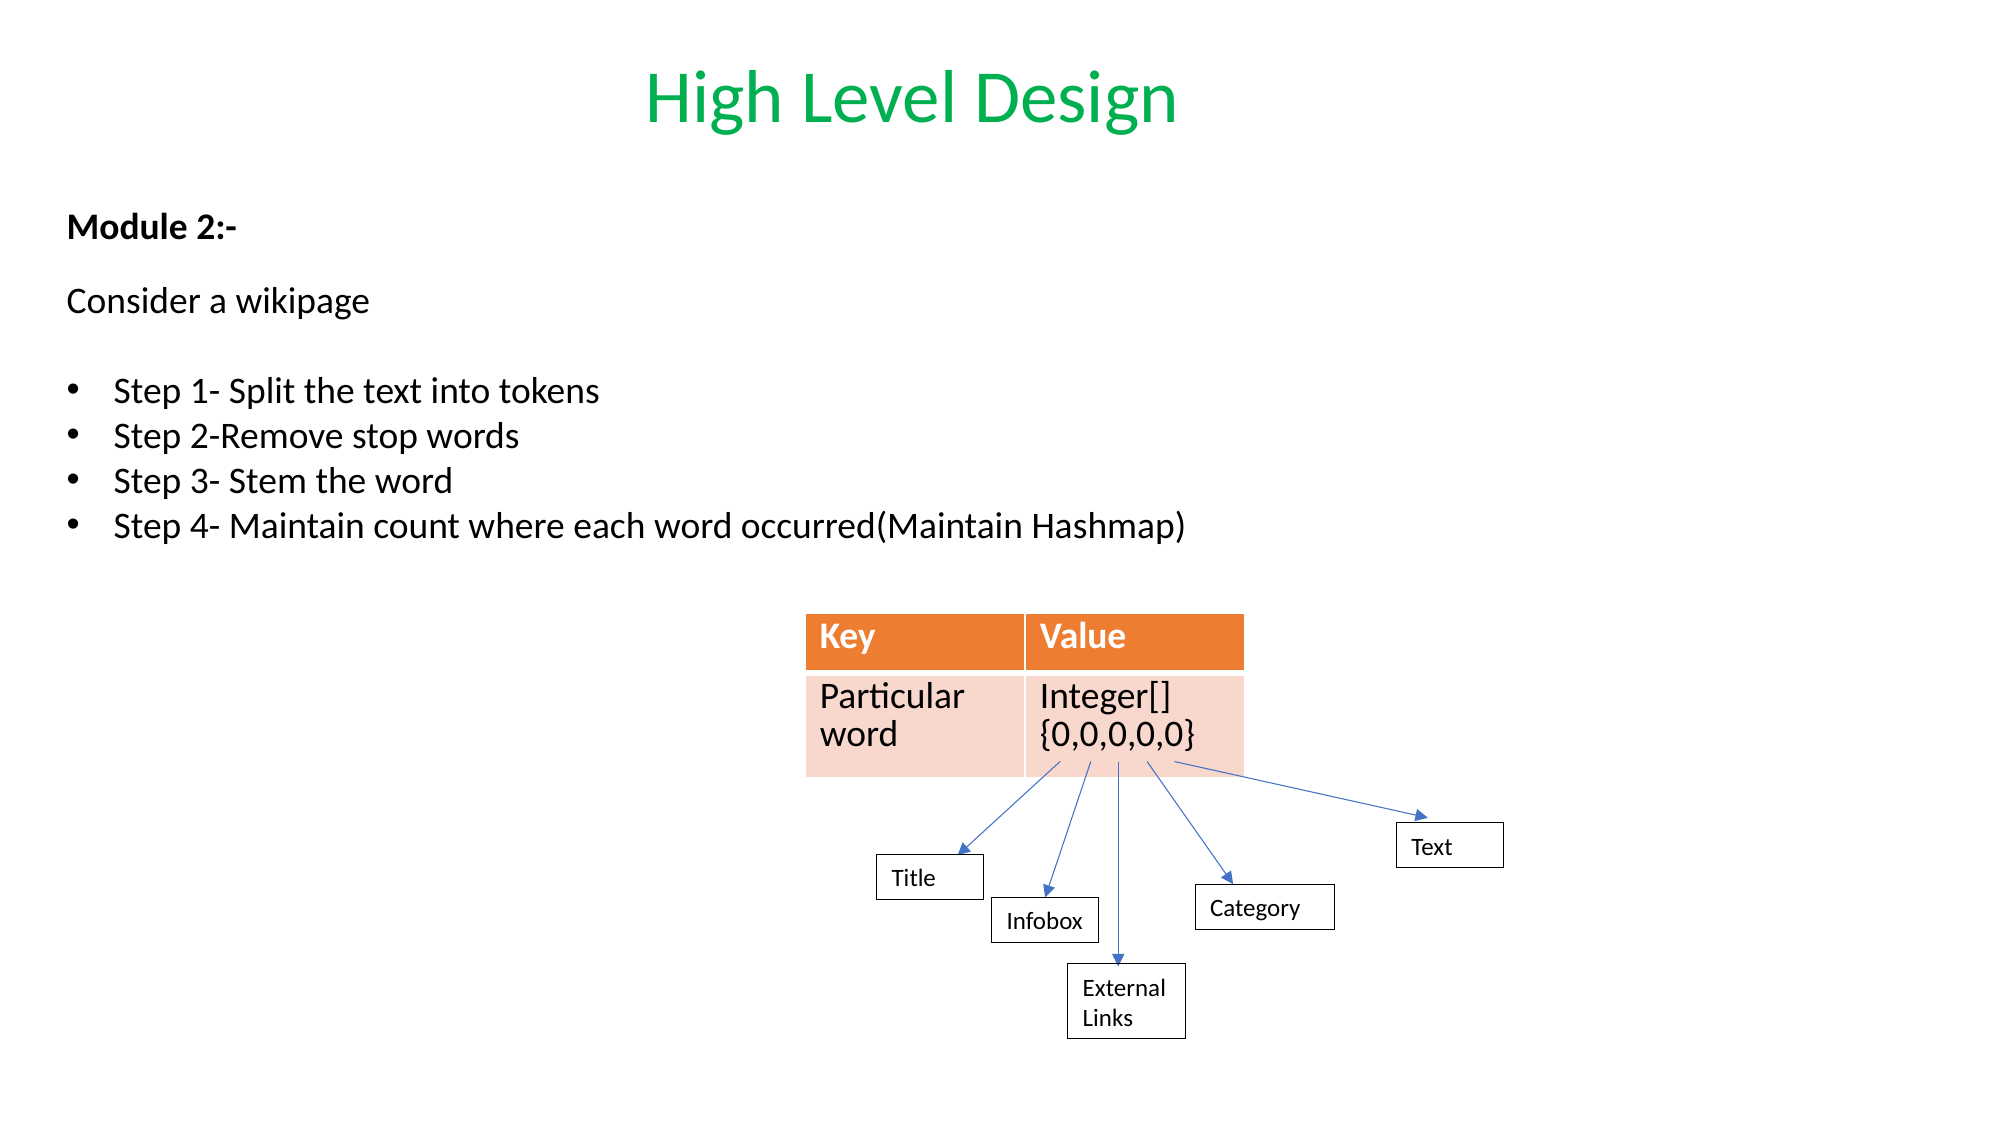

# High Level Design
Module 2:-
Consider a wikipage

Step 1- Split the text into tokens
Step 2-Remove stop words
Step 3- Stem the word
Step 4- Maintain count where each word occurred(Maintain Hashmap)
| Key | Value |
| --- | --- |
| Particular word | Integer[] {0,0,0,0,0} |
Text
Title
Category
Infobox
External Links